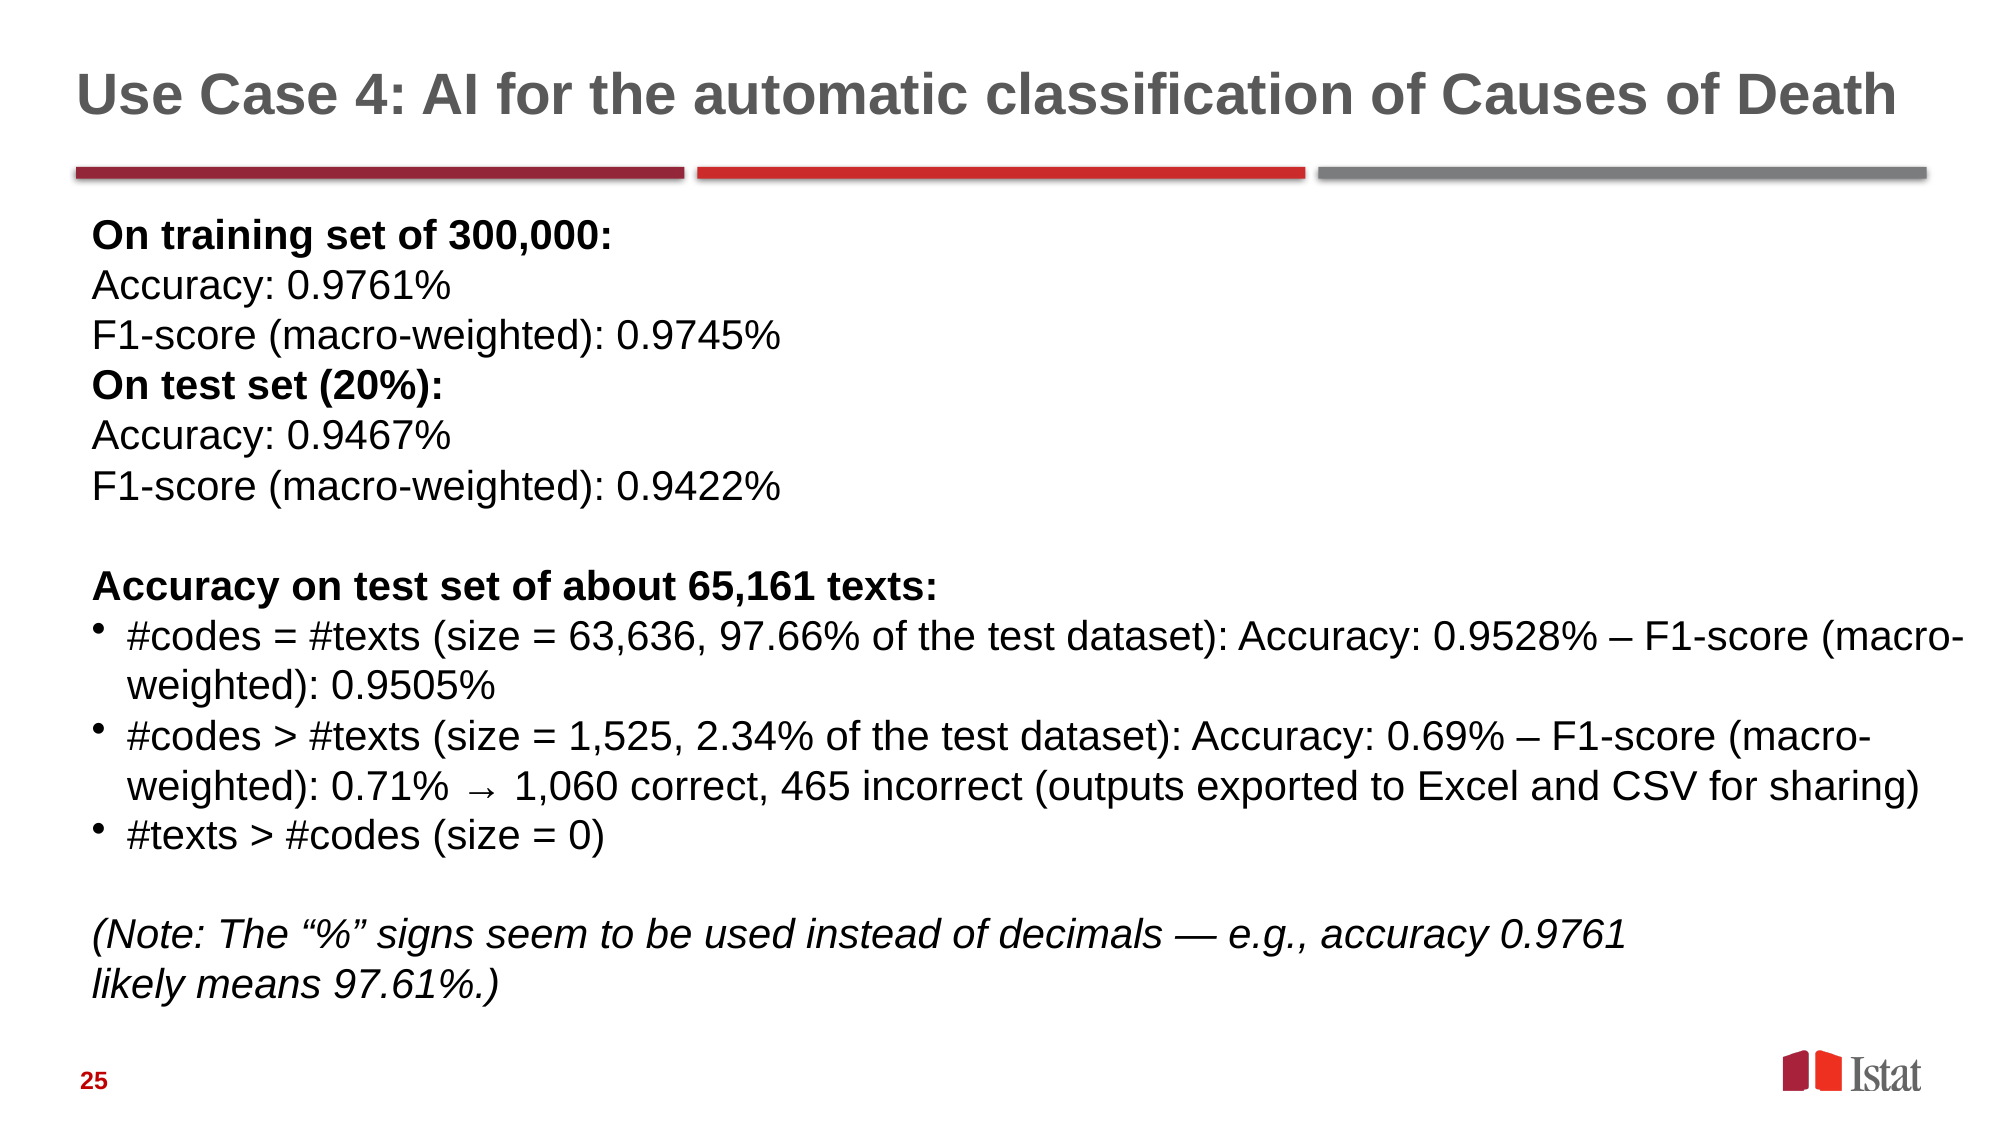

# Use Case 4: AI for the automatic classification of Causes of Death
On training set of 300,000:
Accuracy: 0.9761%
F1-score (macro-weighted): 0.9745%
On test set (20%):
Accuracy: 0.9467%
F1-score (macro-weighted): 0.9422%

Accuracy on test set of about 65,161 texts:
#codes = #texts (size = 63,636, 97.66% of the test dataset): Accuracy: 0.9528% – F1-score (macro-weighted): 0.9505%
#codes > #texts (size = 1,525, 2.34% of the test dataset): Accuracy: 0.69% – F1-score (macro-weighted): 0.71% → 1,060 correct, 465 incorrect (outputs exported to Excel and CSV for sharing)
#texts > #codes (size = 0)

(Note: The “%” signs seem to be used instead of decimals — e.g., accuracy 0.9761 likely means 97.61%.)
25